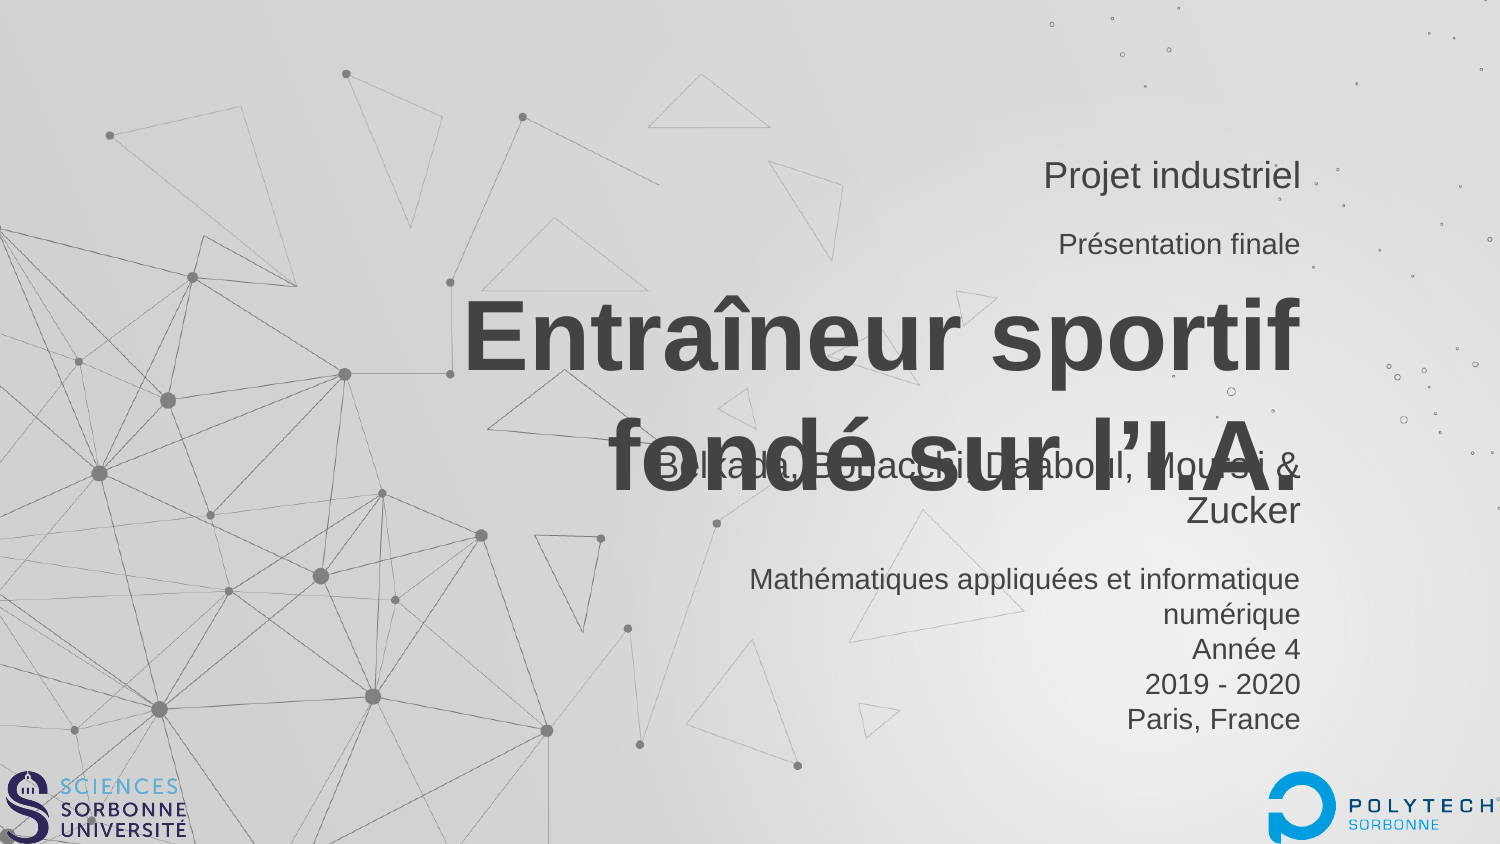

Projet industriel

Présentation finale
# Entraîneur sportif fondé sur l’I.A.
Belkada, Bonacchi, Daaboul, Moursli & Zucker

Mathématiques appliquées et informatique numérique
Année 4
2019 - 2020
Paris, France